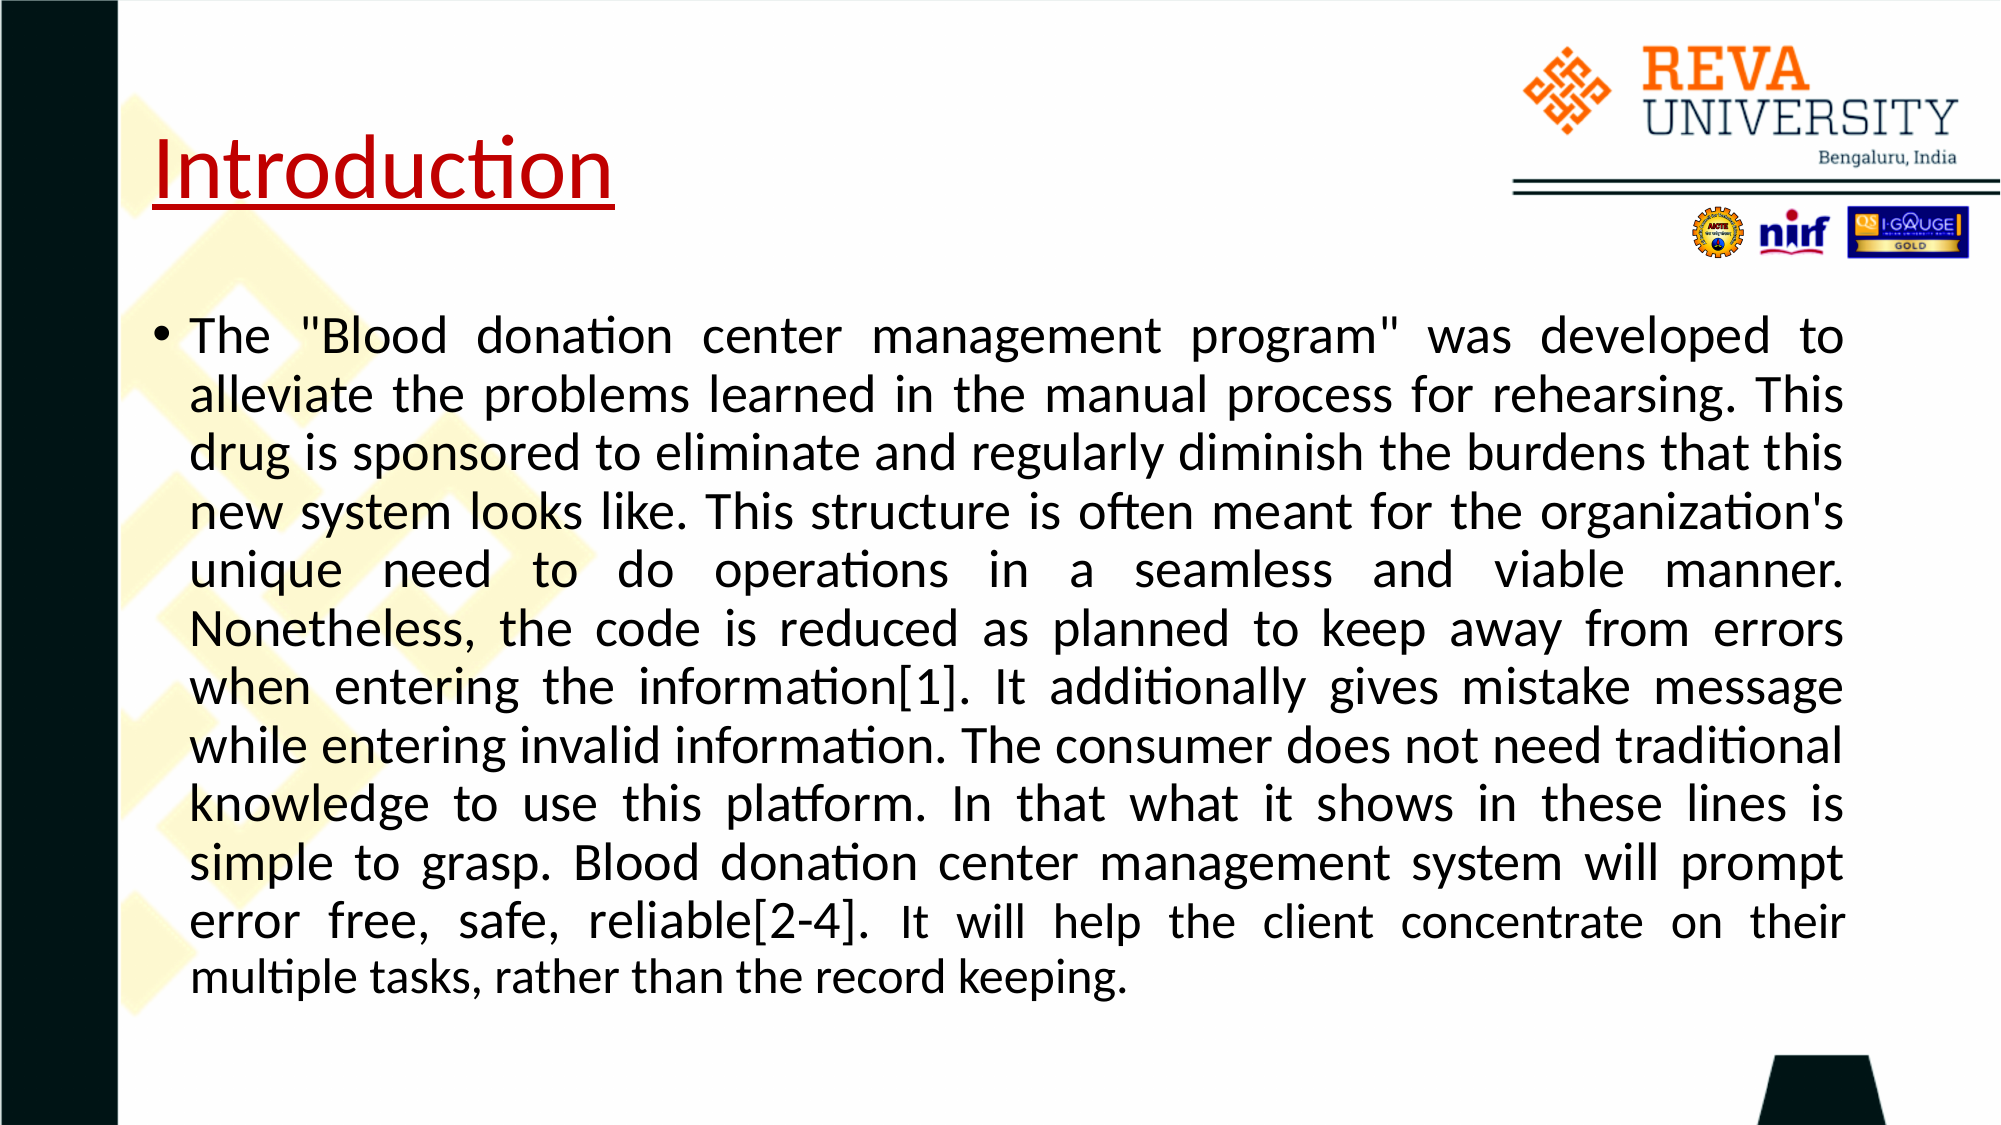

# Introduction
The "Blood donation center management program" was developed to alleviate the problems learned in the manual process for rehearsing. This drug is sponsored to eliminate and regularly diminish the burdens that this new system looks like. This structure is often meant for the organization's unique need to do operations in a seamless and viable manner. Nonetheless, the code is reduced as planned to keep away from errors when entering the information[1]. It additionally gives mistake message while entering invalid information. The consumer does not need traditional knowledge to use this platform. In that what it shows in these lines is simple to grasp. Blood donation center management system will prompt error free, safe, reliable[2-4]. It will help the client concentrate on their multiple tasks, rather than the record keeping.